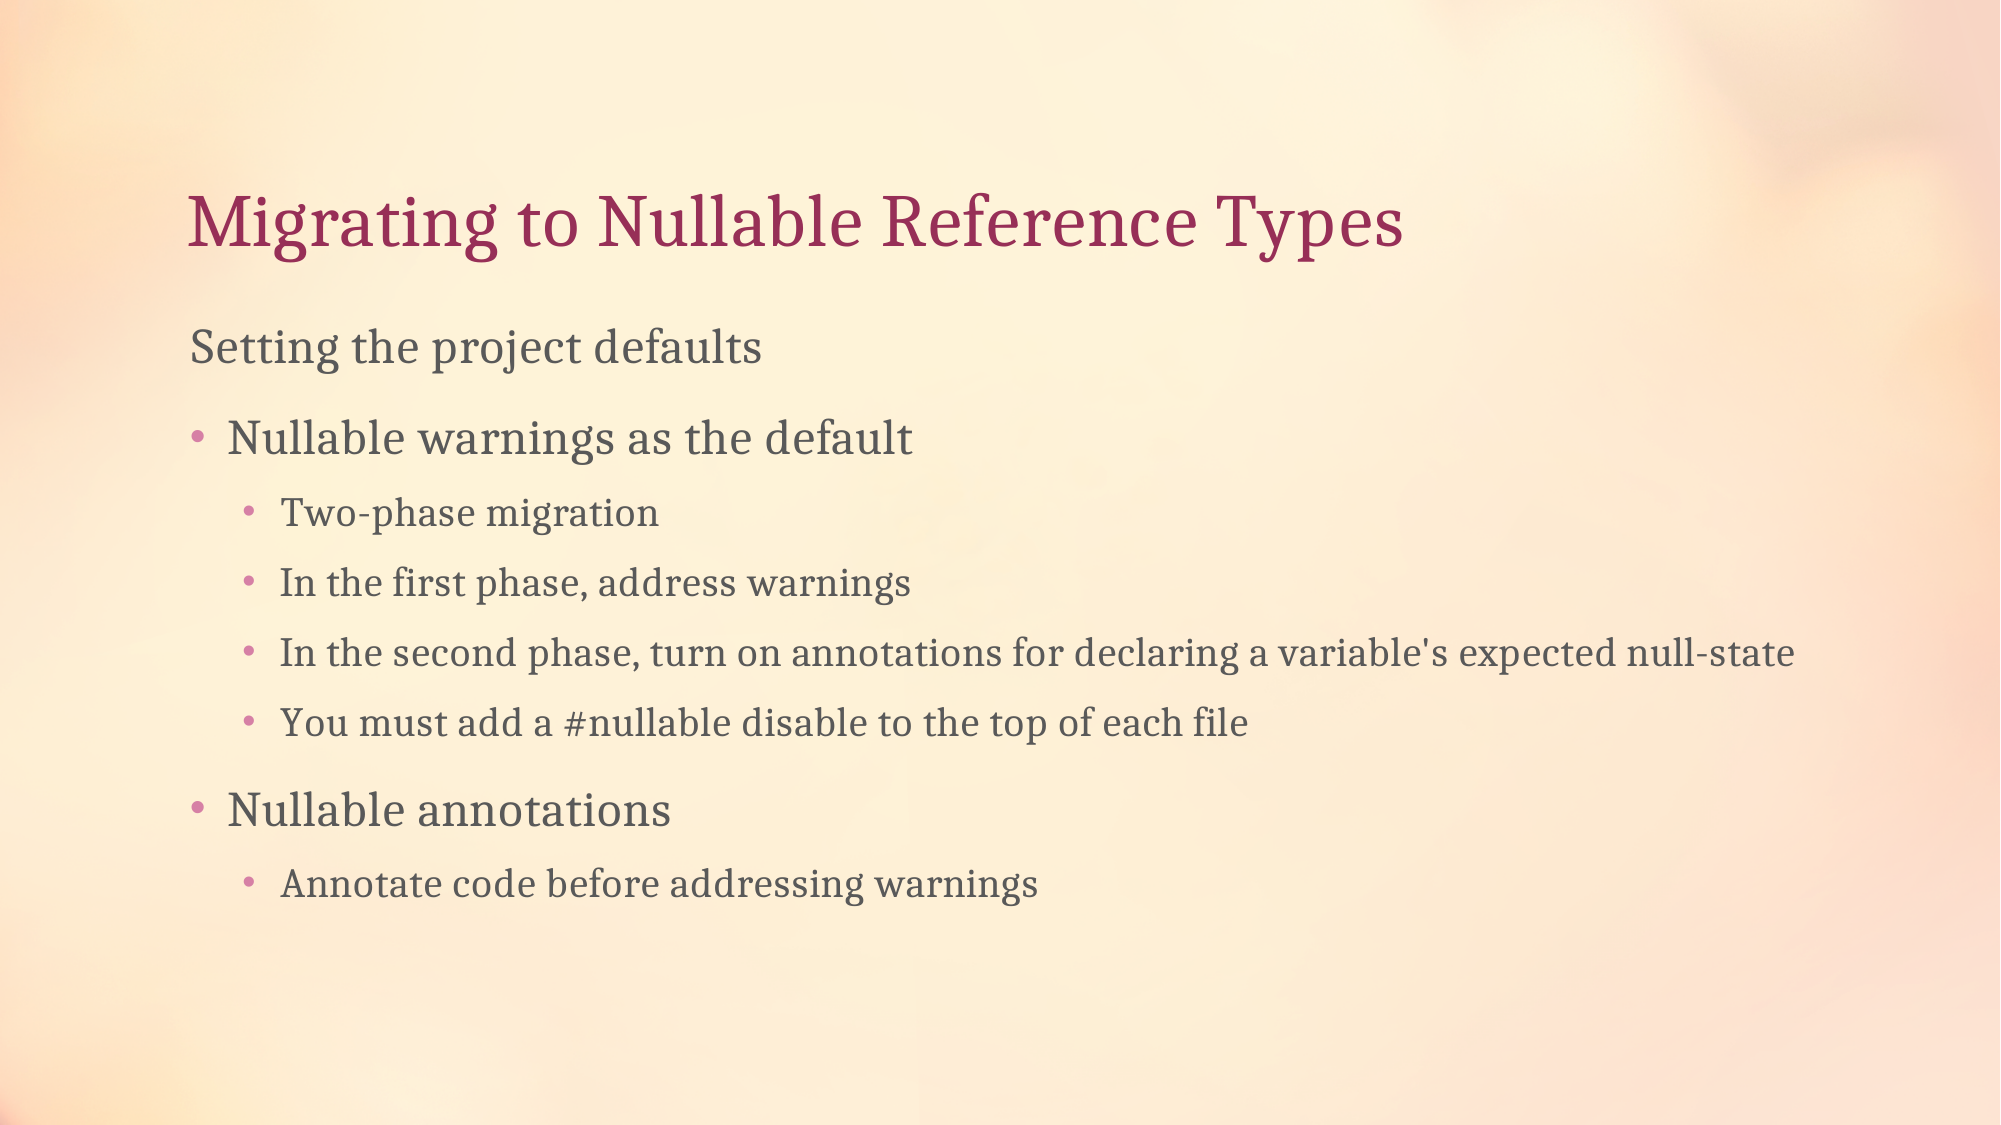

# Migrating to Nullable Reference Types
Setting the project defaults
Nullable warnings as the default
Two-phase migration
In the first phase, address warnings
In the second phase, turn on annotations for declaring a variable's expected null-state
You must add a #nullable disable to the top of each file
Nullable annotations
Annotate code before addressing warnings